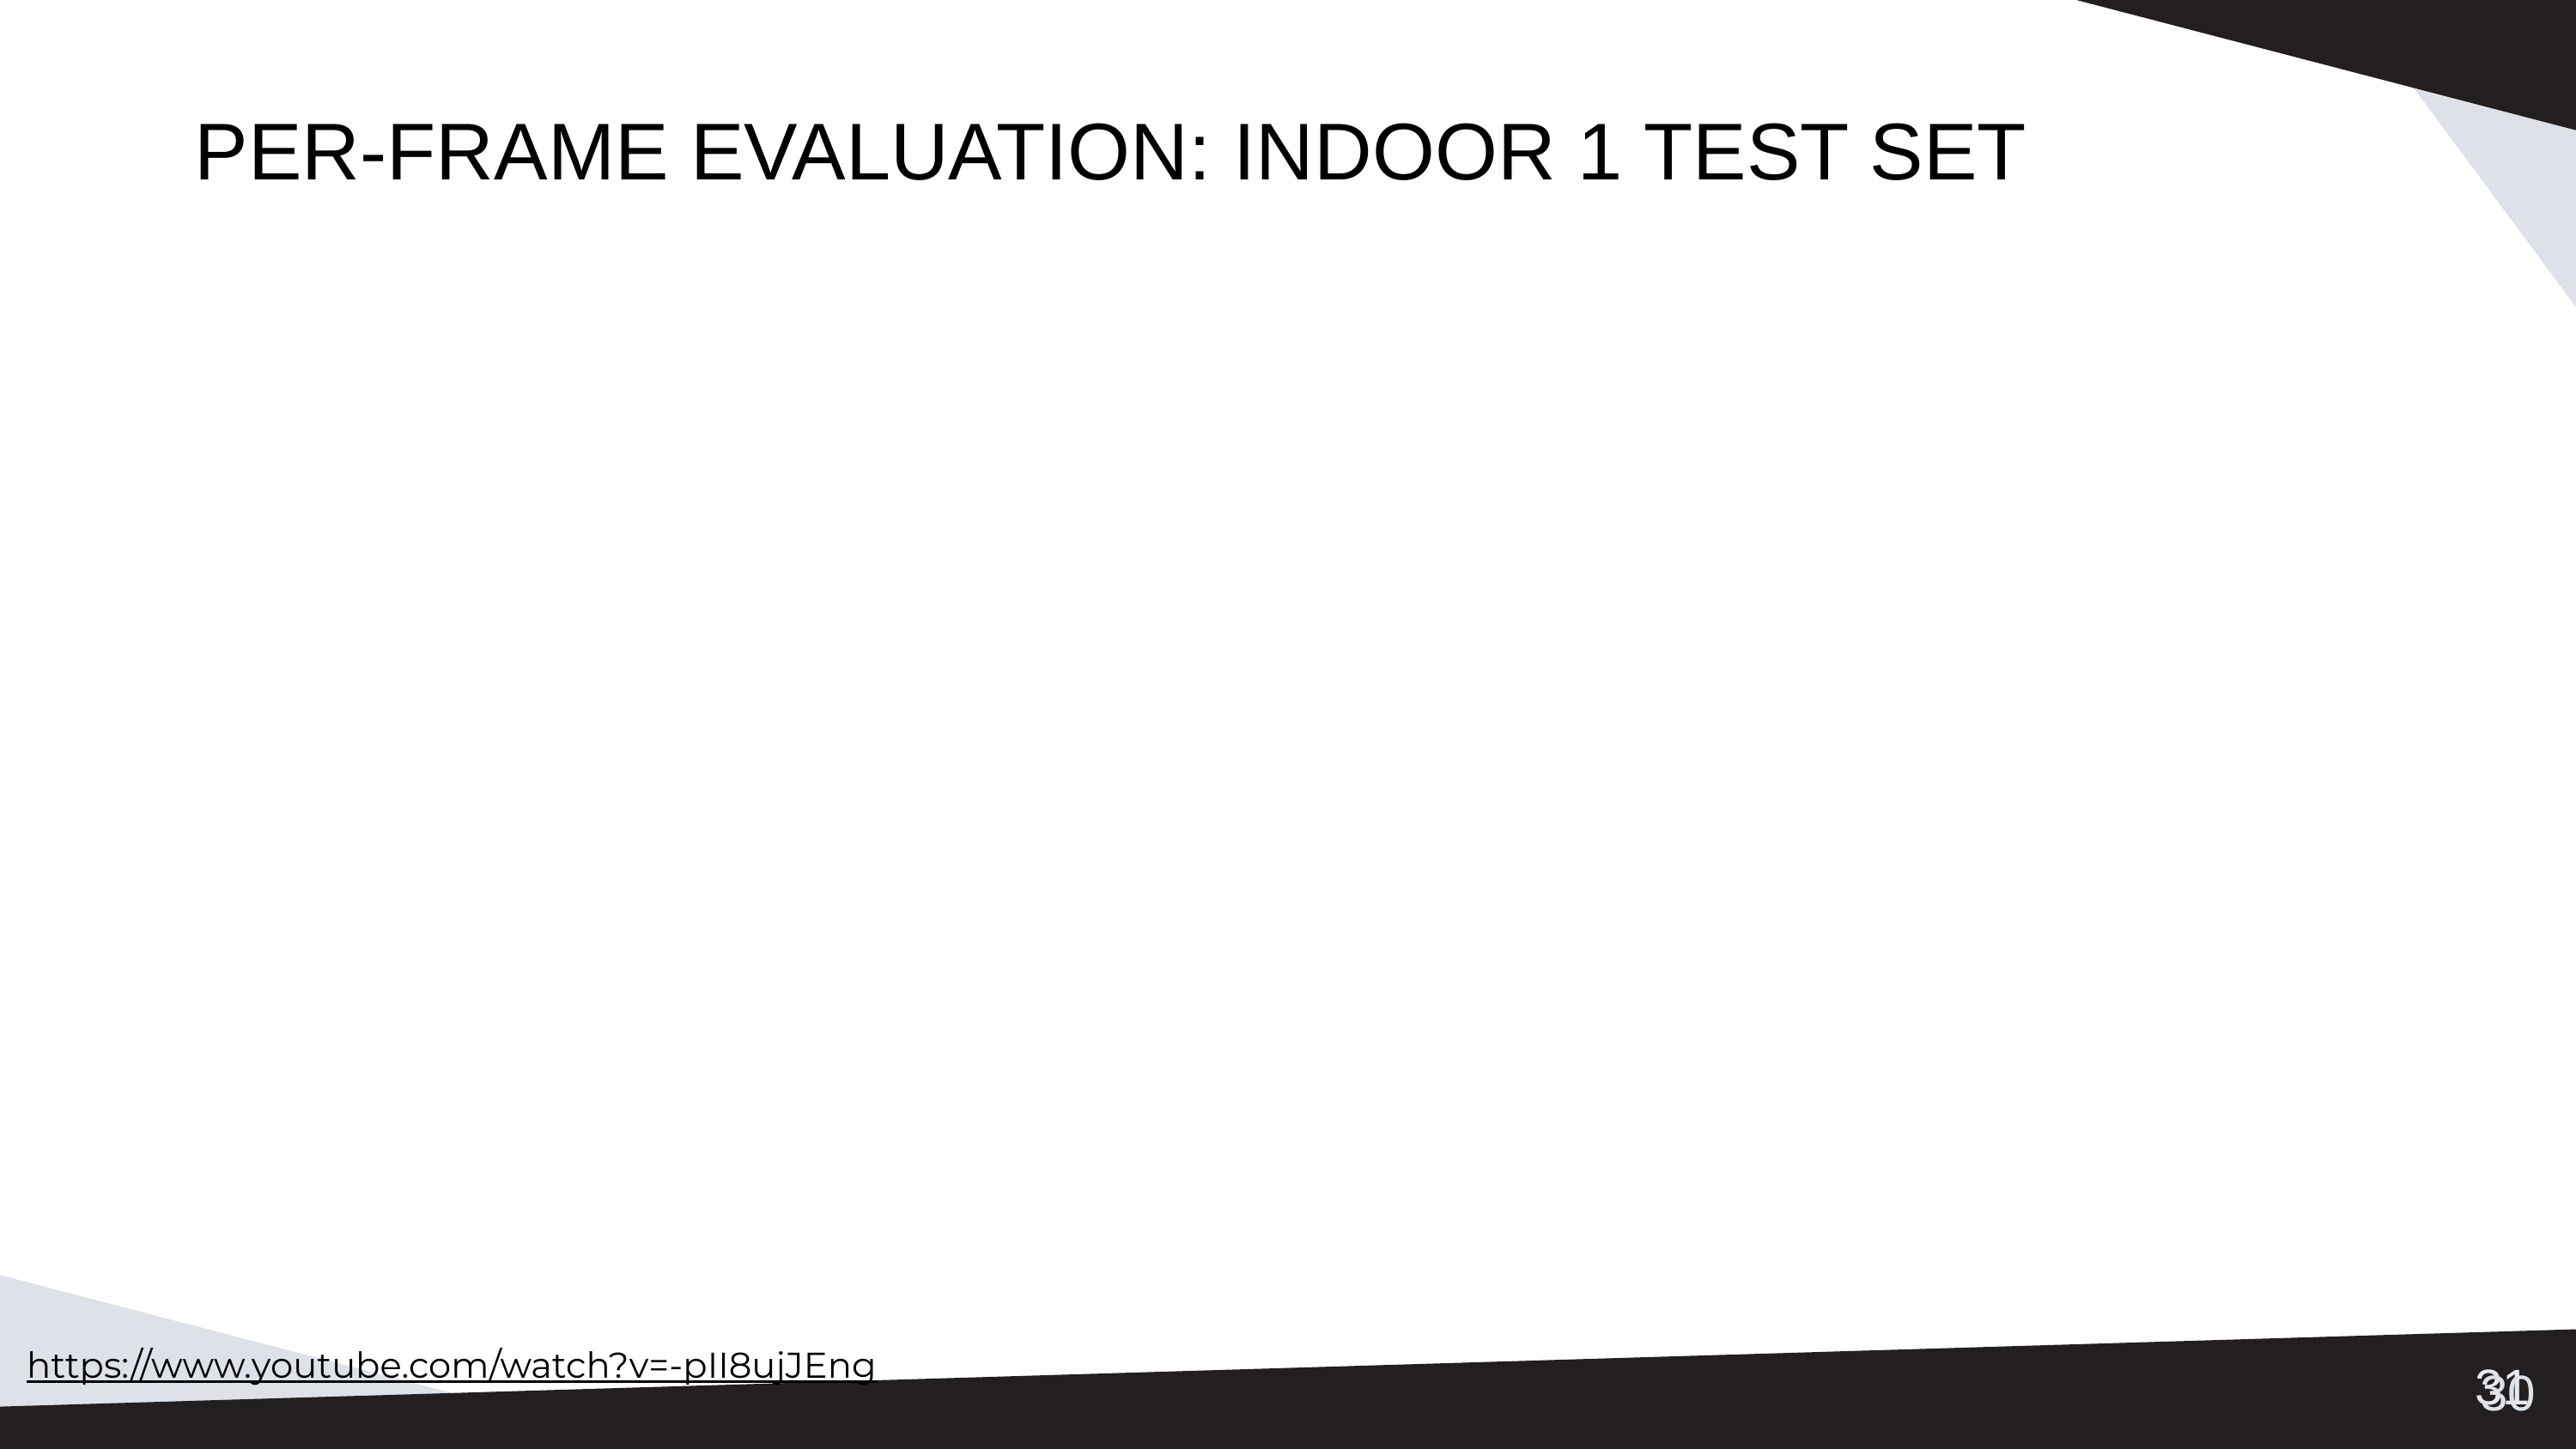

PER-FRAME EVALUATION: INDOOR 1 TEST SET
https://www.youtube.com/watch?v=-pII8ujJEng
30
31